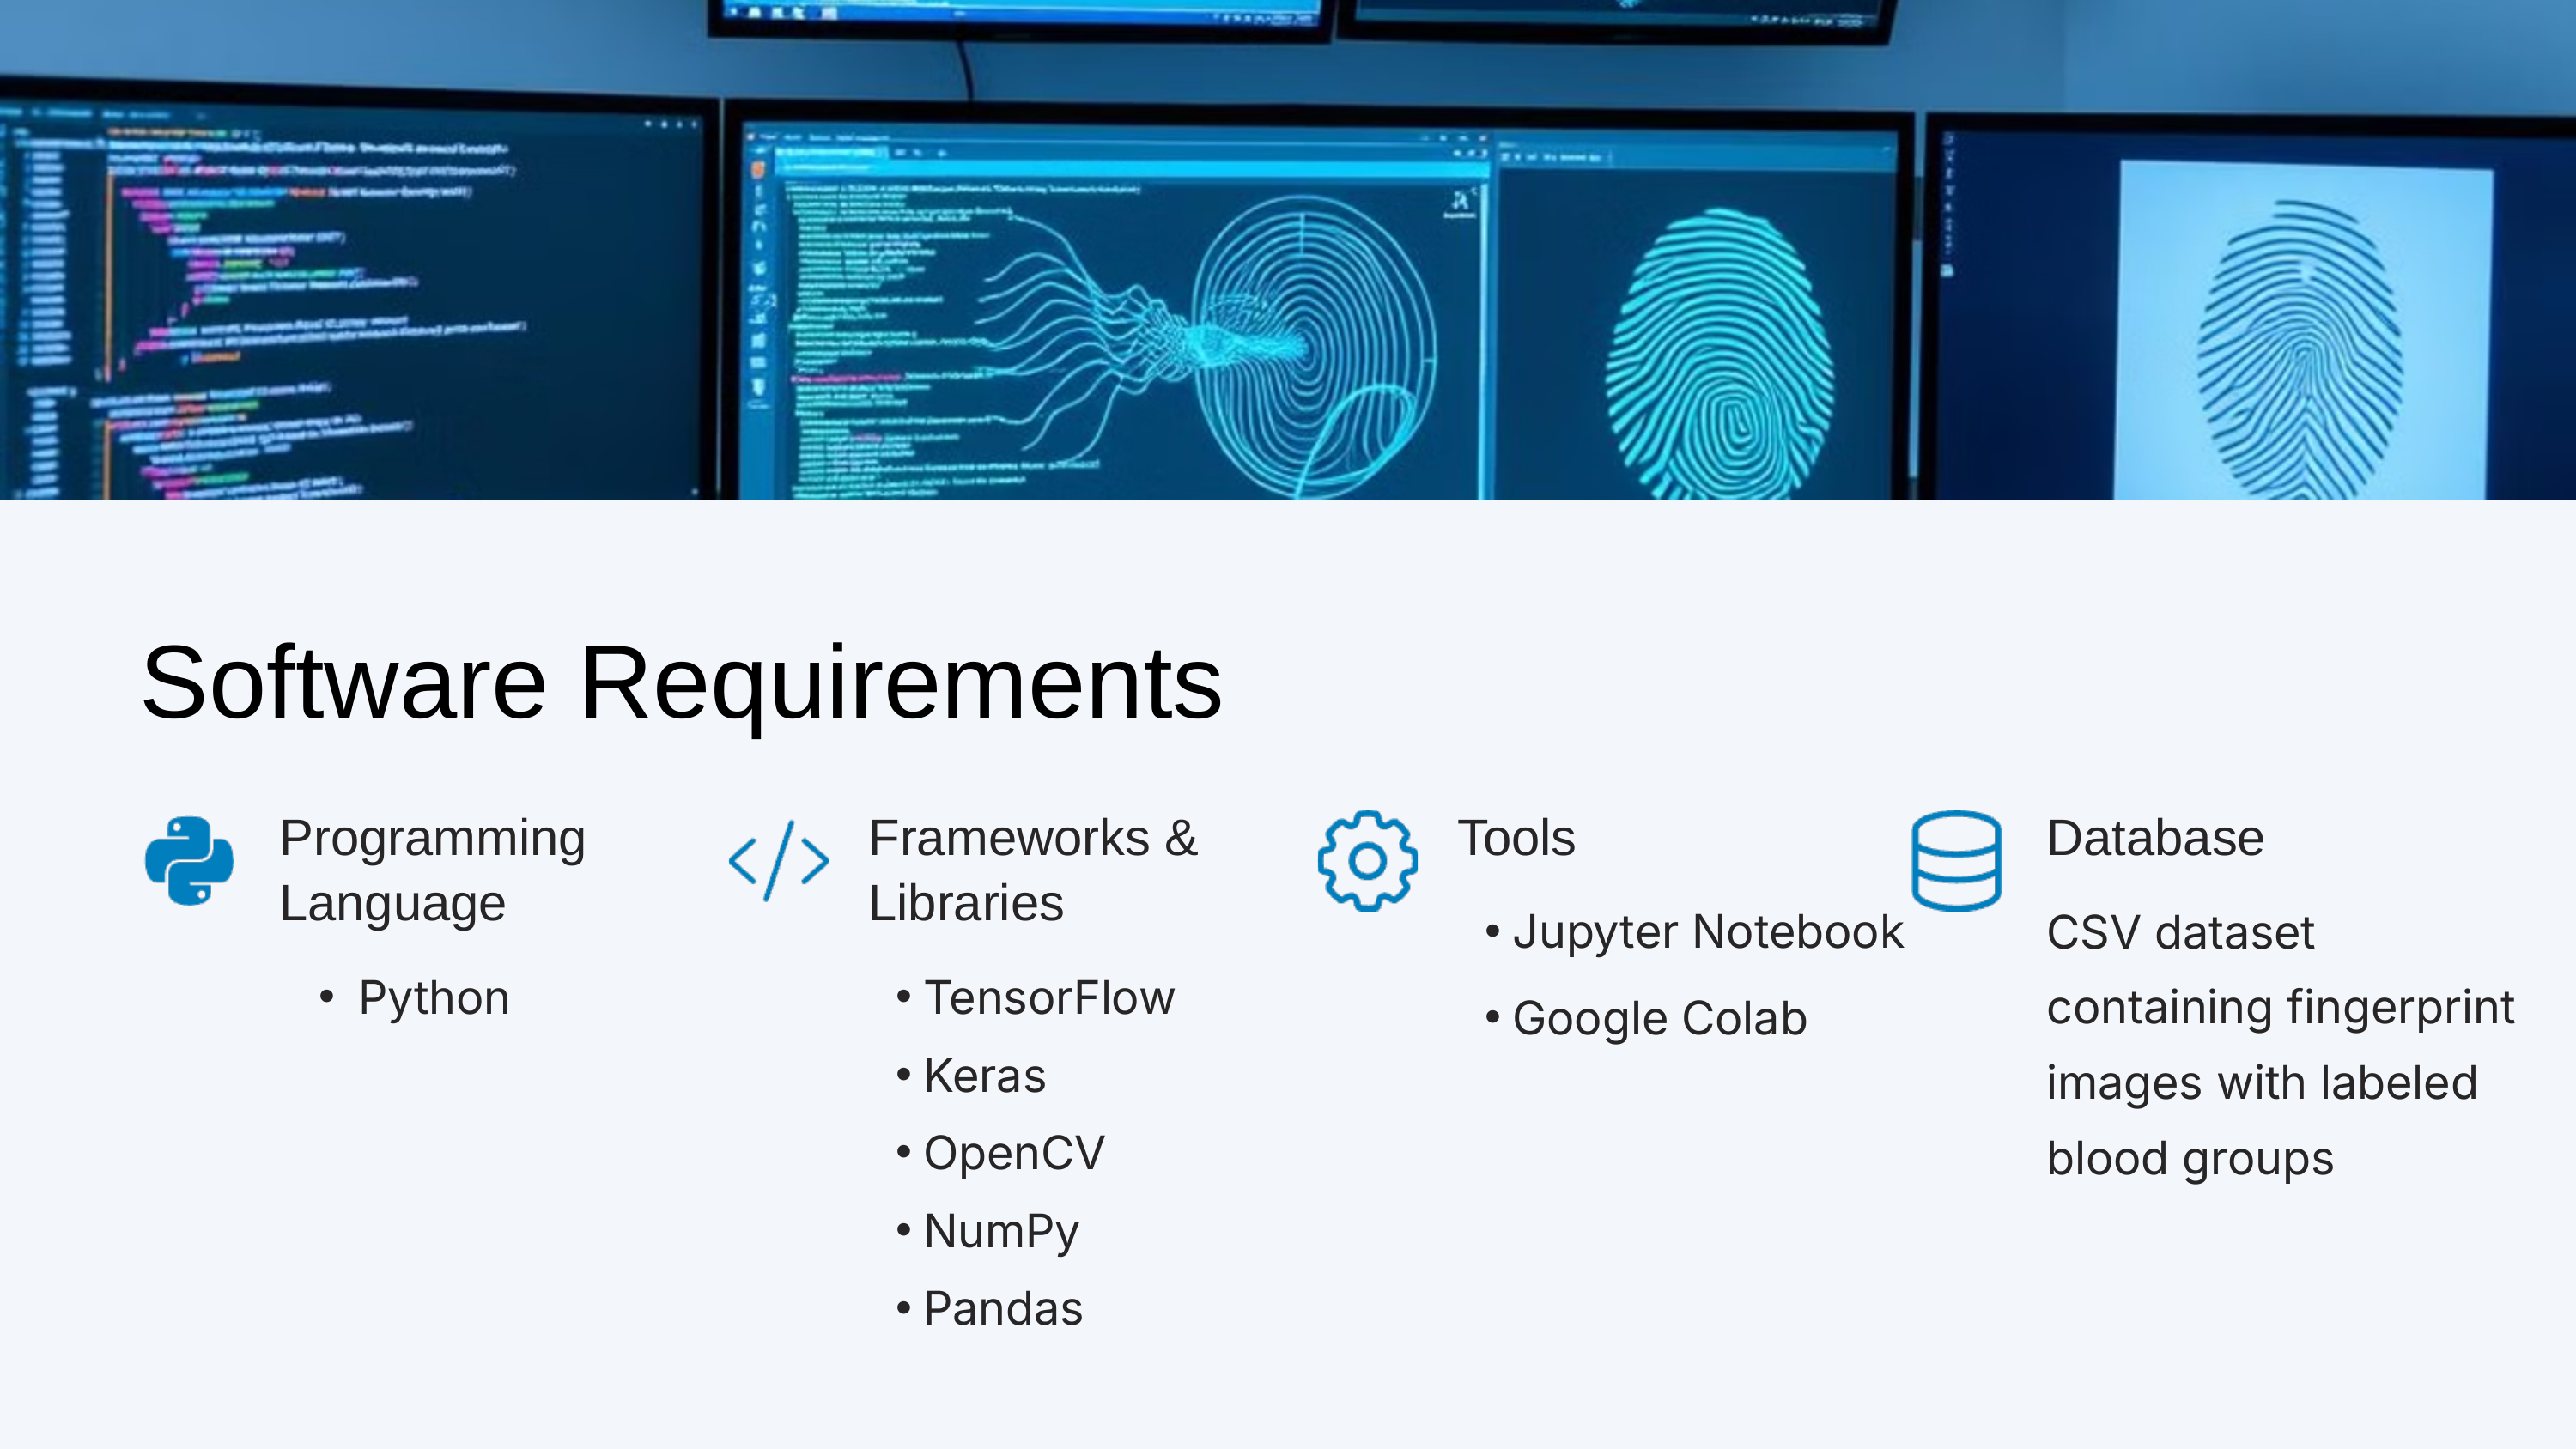

Software Requirements

Programming Language

Frameworks & Libraries

Tools

Database

Jupyter Notebook

CSV dataset containing fingerprint images with labeled blood groups

Python

TensorFlow

Google Colab

Keras

OpenCV

NumPy

Pandas